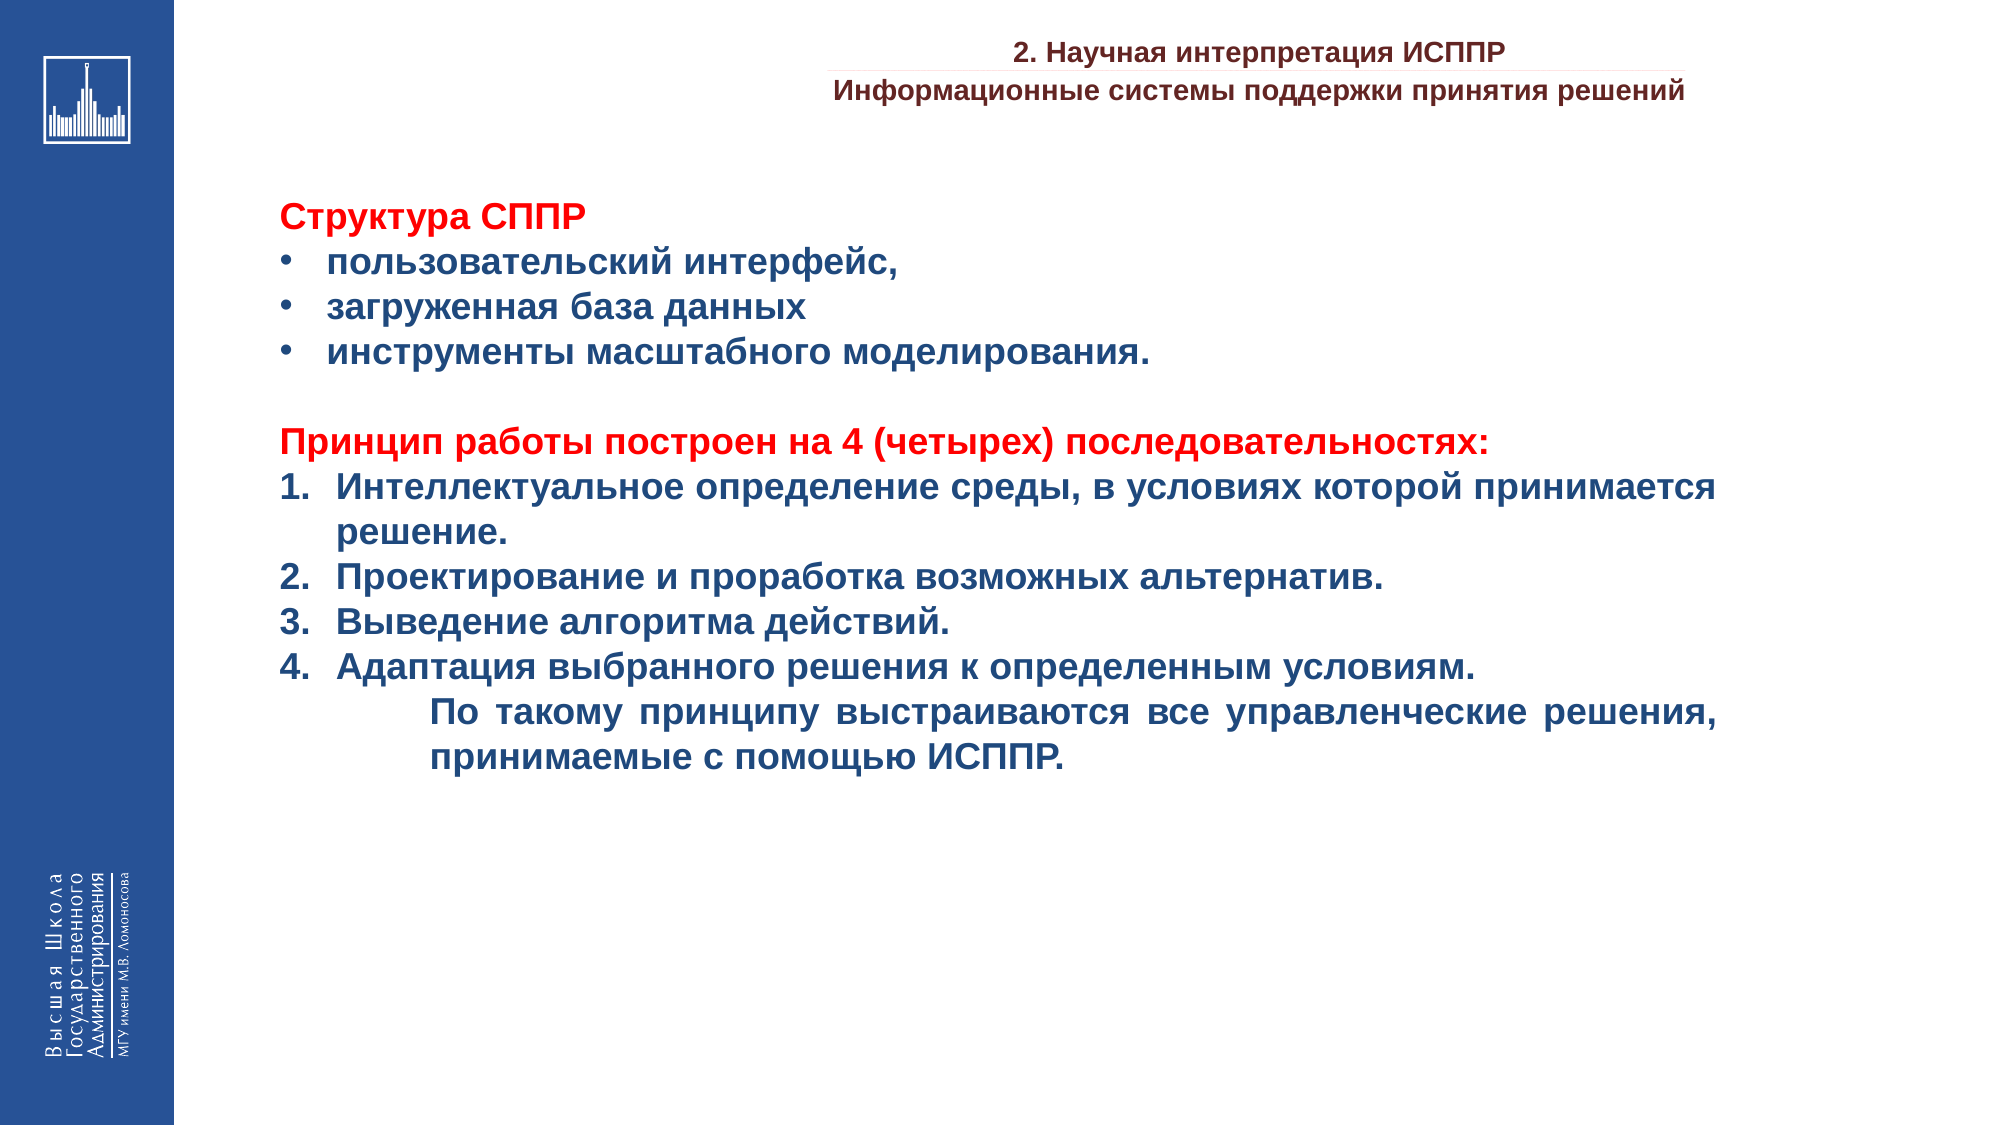

2. Научная интерпретация ИСППР
_________________________________________________________________________________________________________________________________________________________________________________________________________________________________________________________________________________________________________________________________________________________________________________________________________________________________________________________________________________________________________________________________________________________________________________________________________________________________________________________________________________________________________________________________________________________________________________________________________________________________________________________________________________________________
Информационные системы поддержки принятия решений
Структура СППР
пользовательский интерфейс,
загруженная база данных
инструменты масштабного моделирования.

Принцип работы построен на 4 (четырех) последовательностях:
Интеллектуальное определение среды, в условиях которой принимается решение.
Проектирование и проработка возможных альтернатив.
Выведение алгоритма действий.
Адаптация выбранного решения к определенным условиям.
	По такому принципу выстраиваются все управленческие решения, 	принимаемые с помощью ИСППР.